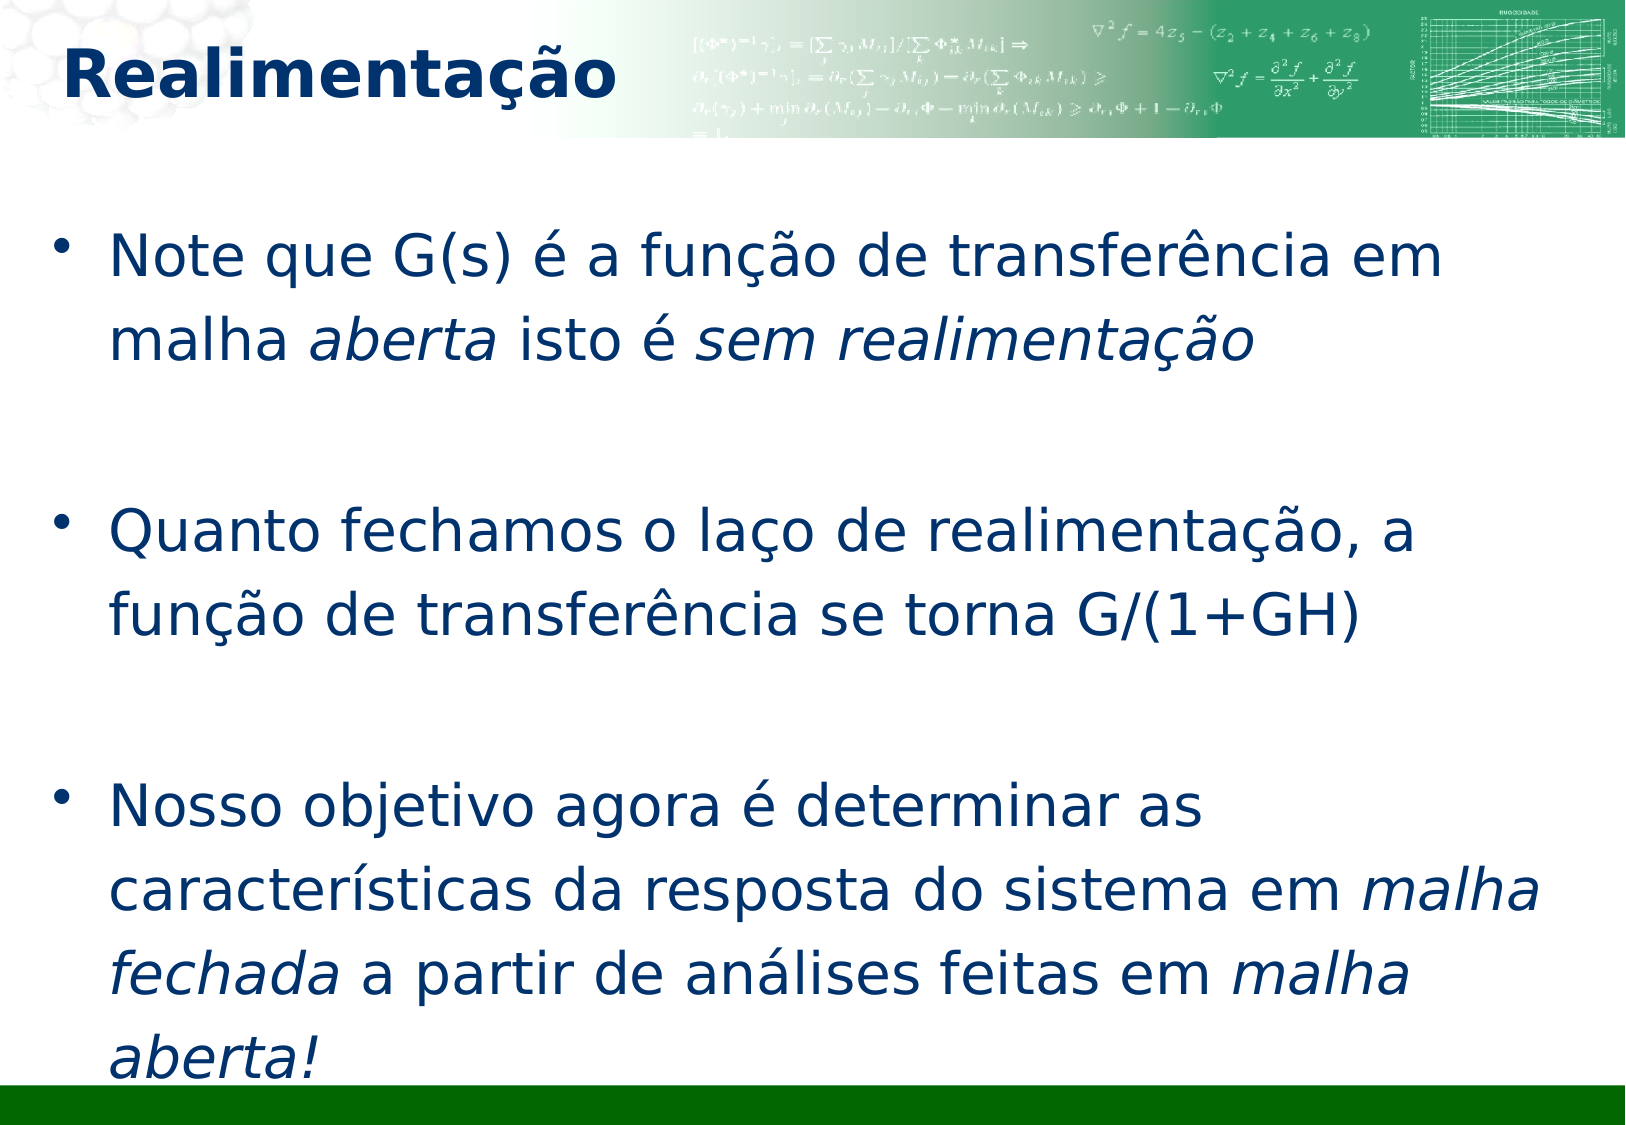

# Realimentação
Note que G(s) é a função de transferência em malha aberta isto é sem realimentação

Quanto fechamos o laço de realimentação, a função de transferência se torna G/(1+GH)

Nosso objetivo agora é determinar as características da resposta do sistema em malha fechada a partir de análises feitas em malha aberta!